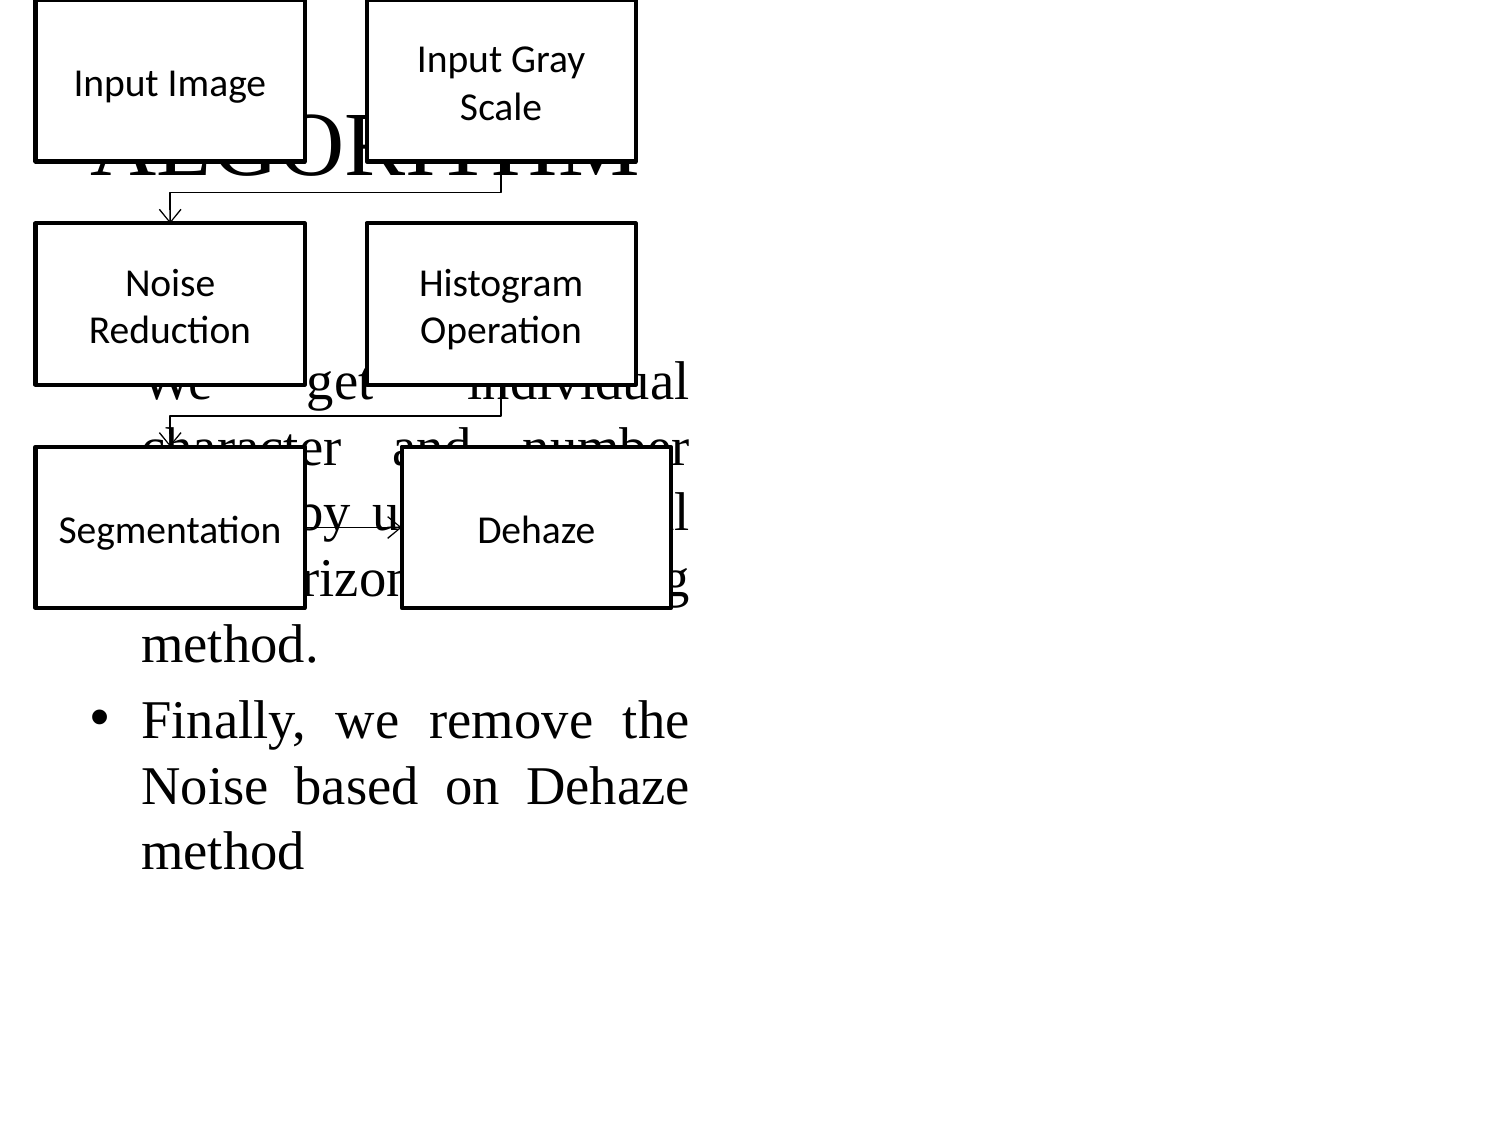

# ALGORITHM

Input Image

Input Gray Scale

Noise Reduction

Histogram Operation

Segmentation
Dehaze
We get individual character and number image by using, vertical and horizontal scanning method.
Finally, we remove the Noise based on Dehaze method